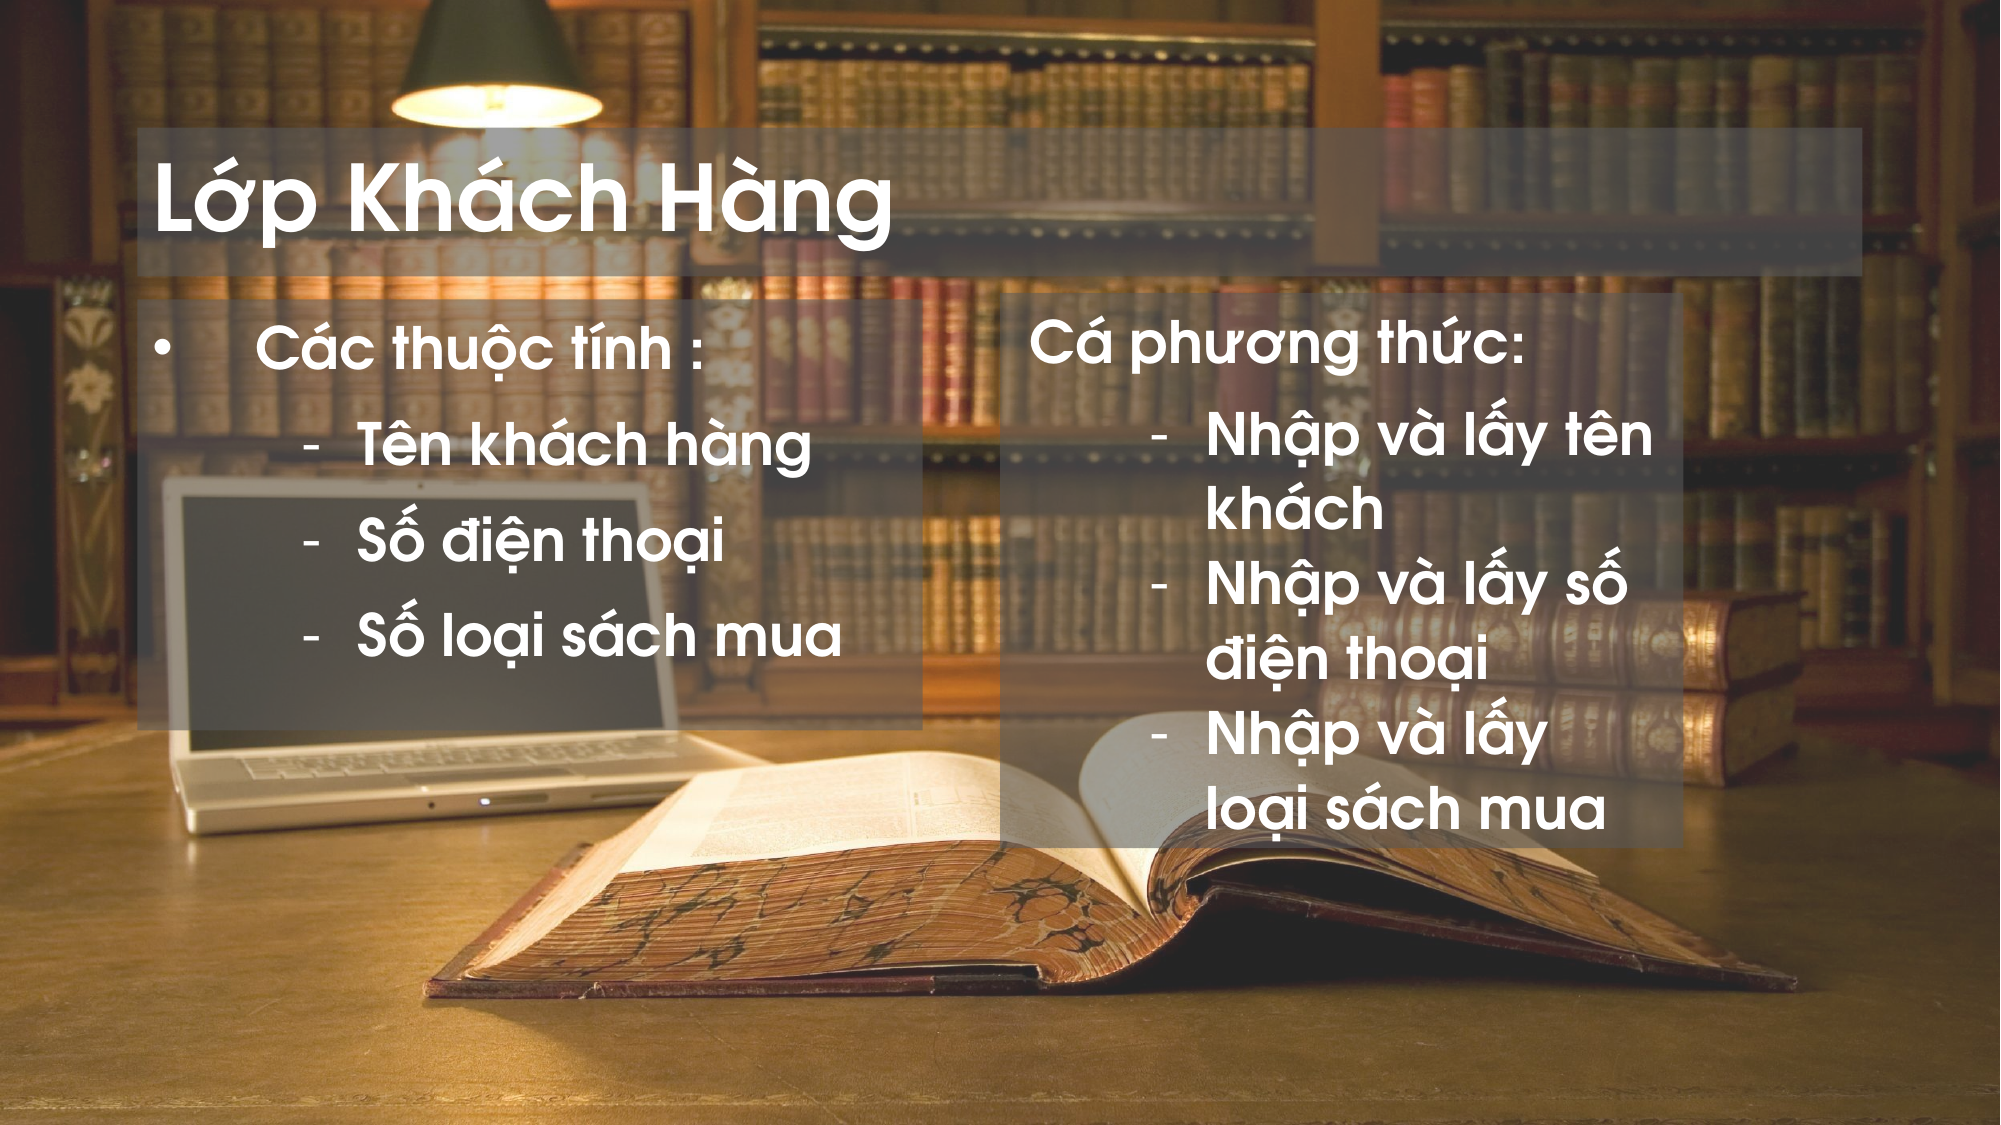

# Lớp Khách Hàng
Cá phương thức:
Nhập và lấy tên khách
Nhập và lấy số điện thoại
Nhập và lấy loại sách mua
Các thuộc tính :
Tên khách hàng
Số điện thoại
Số loại sách mua